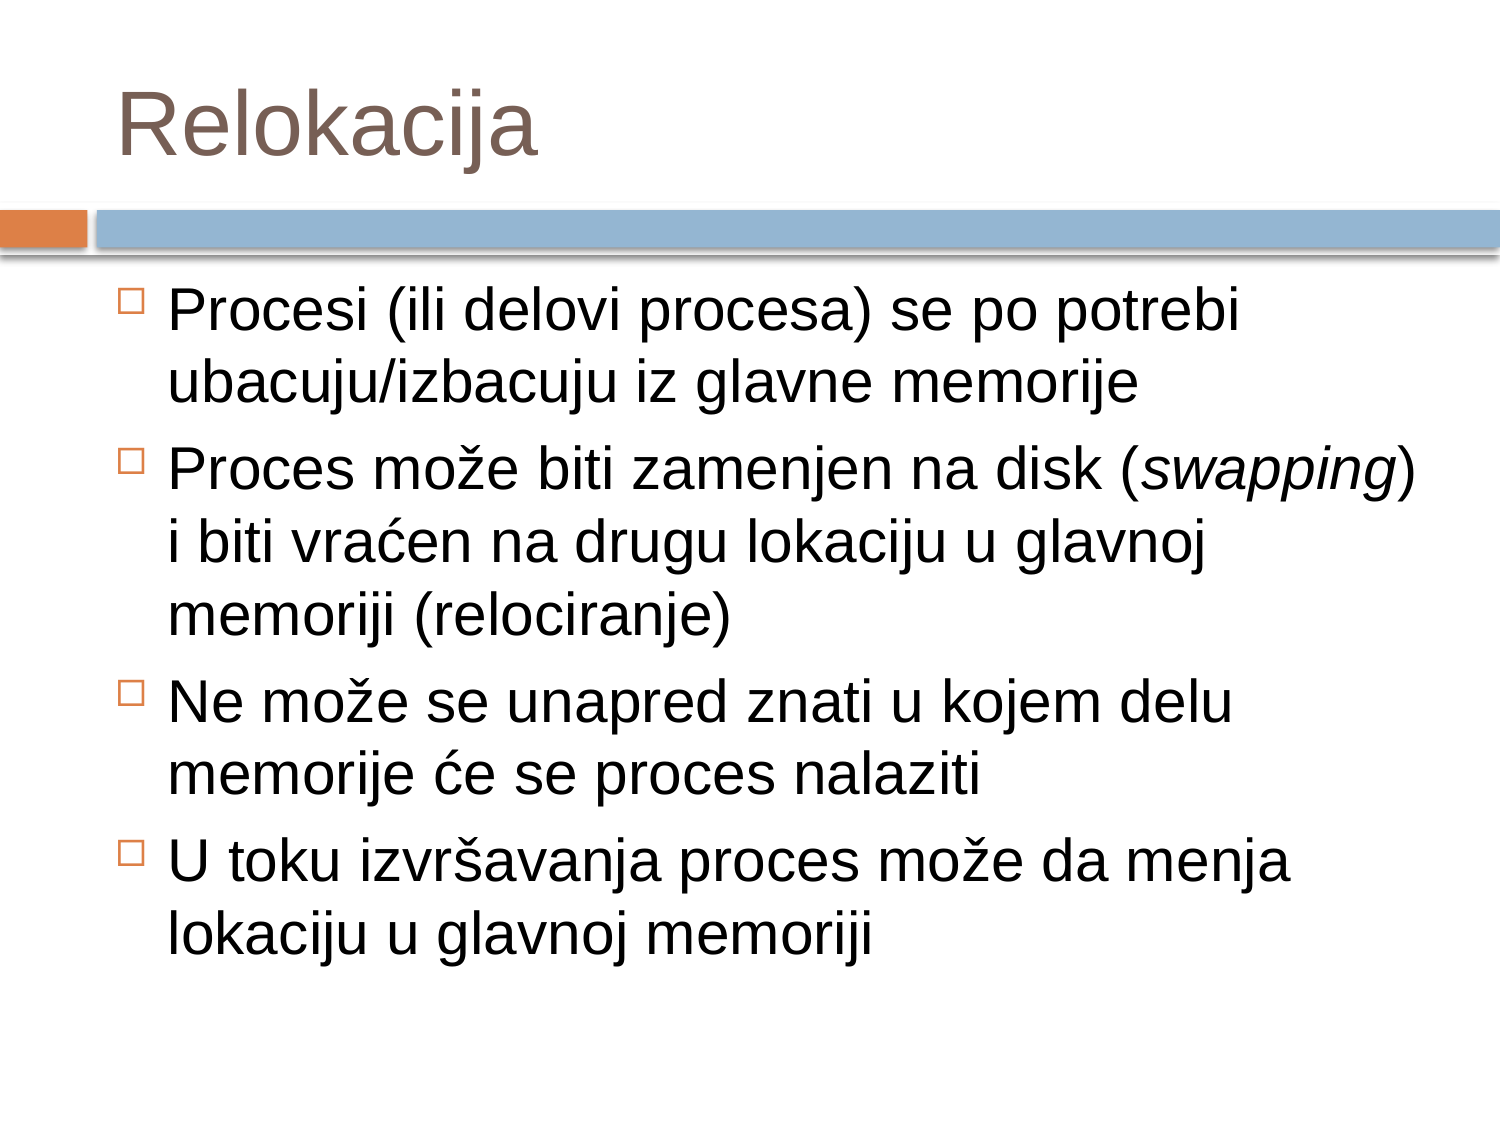

# Relokacija
Procesi (ili delovi procesa) se po potrebi ubacuju/izbacuju iz glavne memorije
Proces može biti zamenjen na disk (swapping) i biti vraćen na drugu lokaciju u glavnoj memoriji (relociranje)
Ne može se unapred znati u kojem delu memorije će se proces nalaziti
U toku izvršavanja proces može da menja lokaciju u glavnoj memoriji